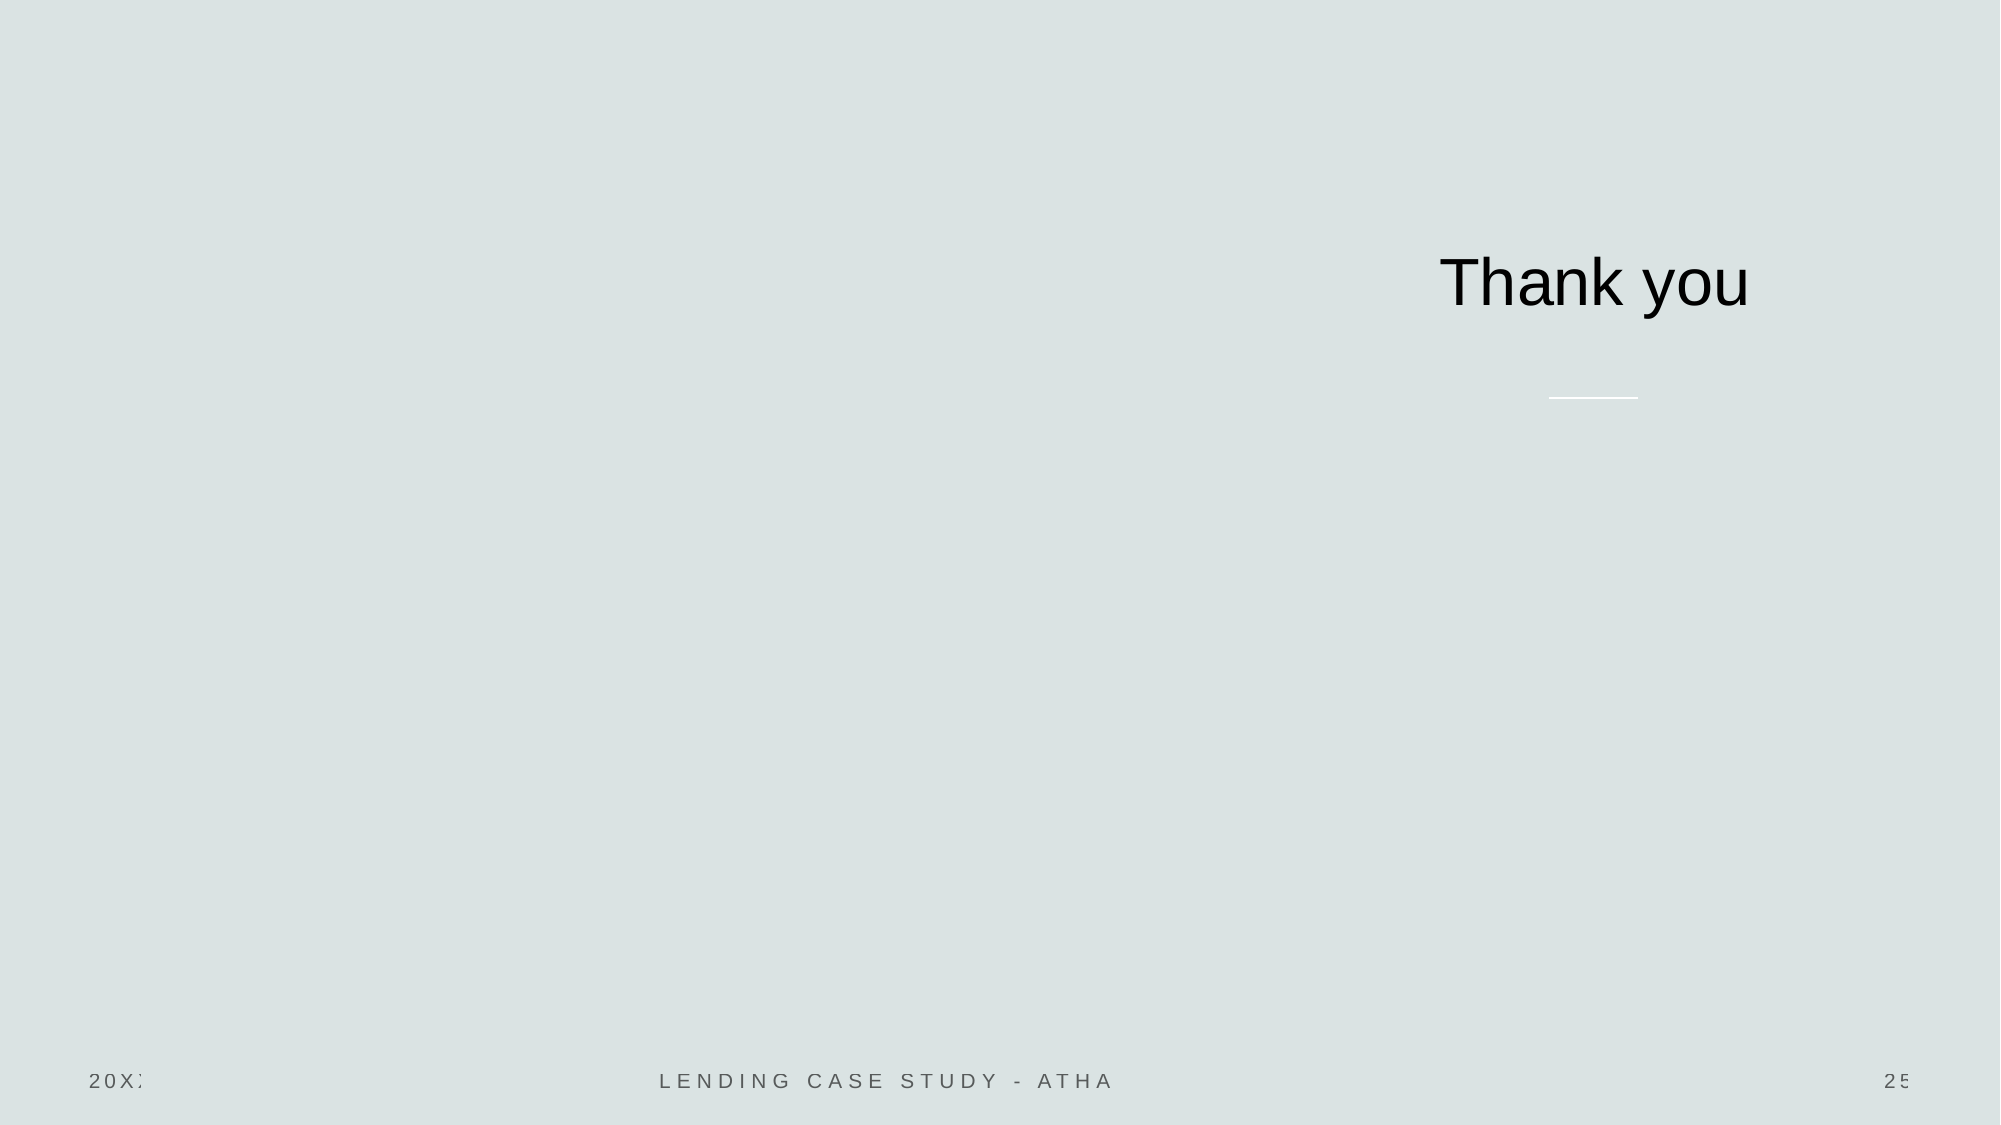

# Thank you
20XX
Lending Case Study - Atharv and Nikhil
25